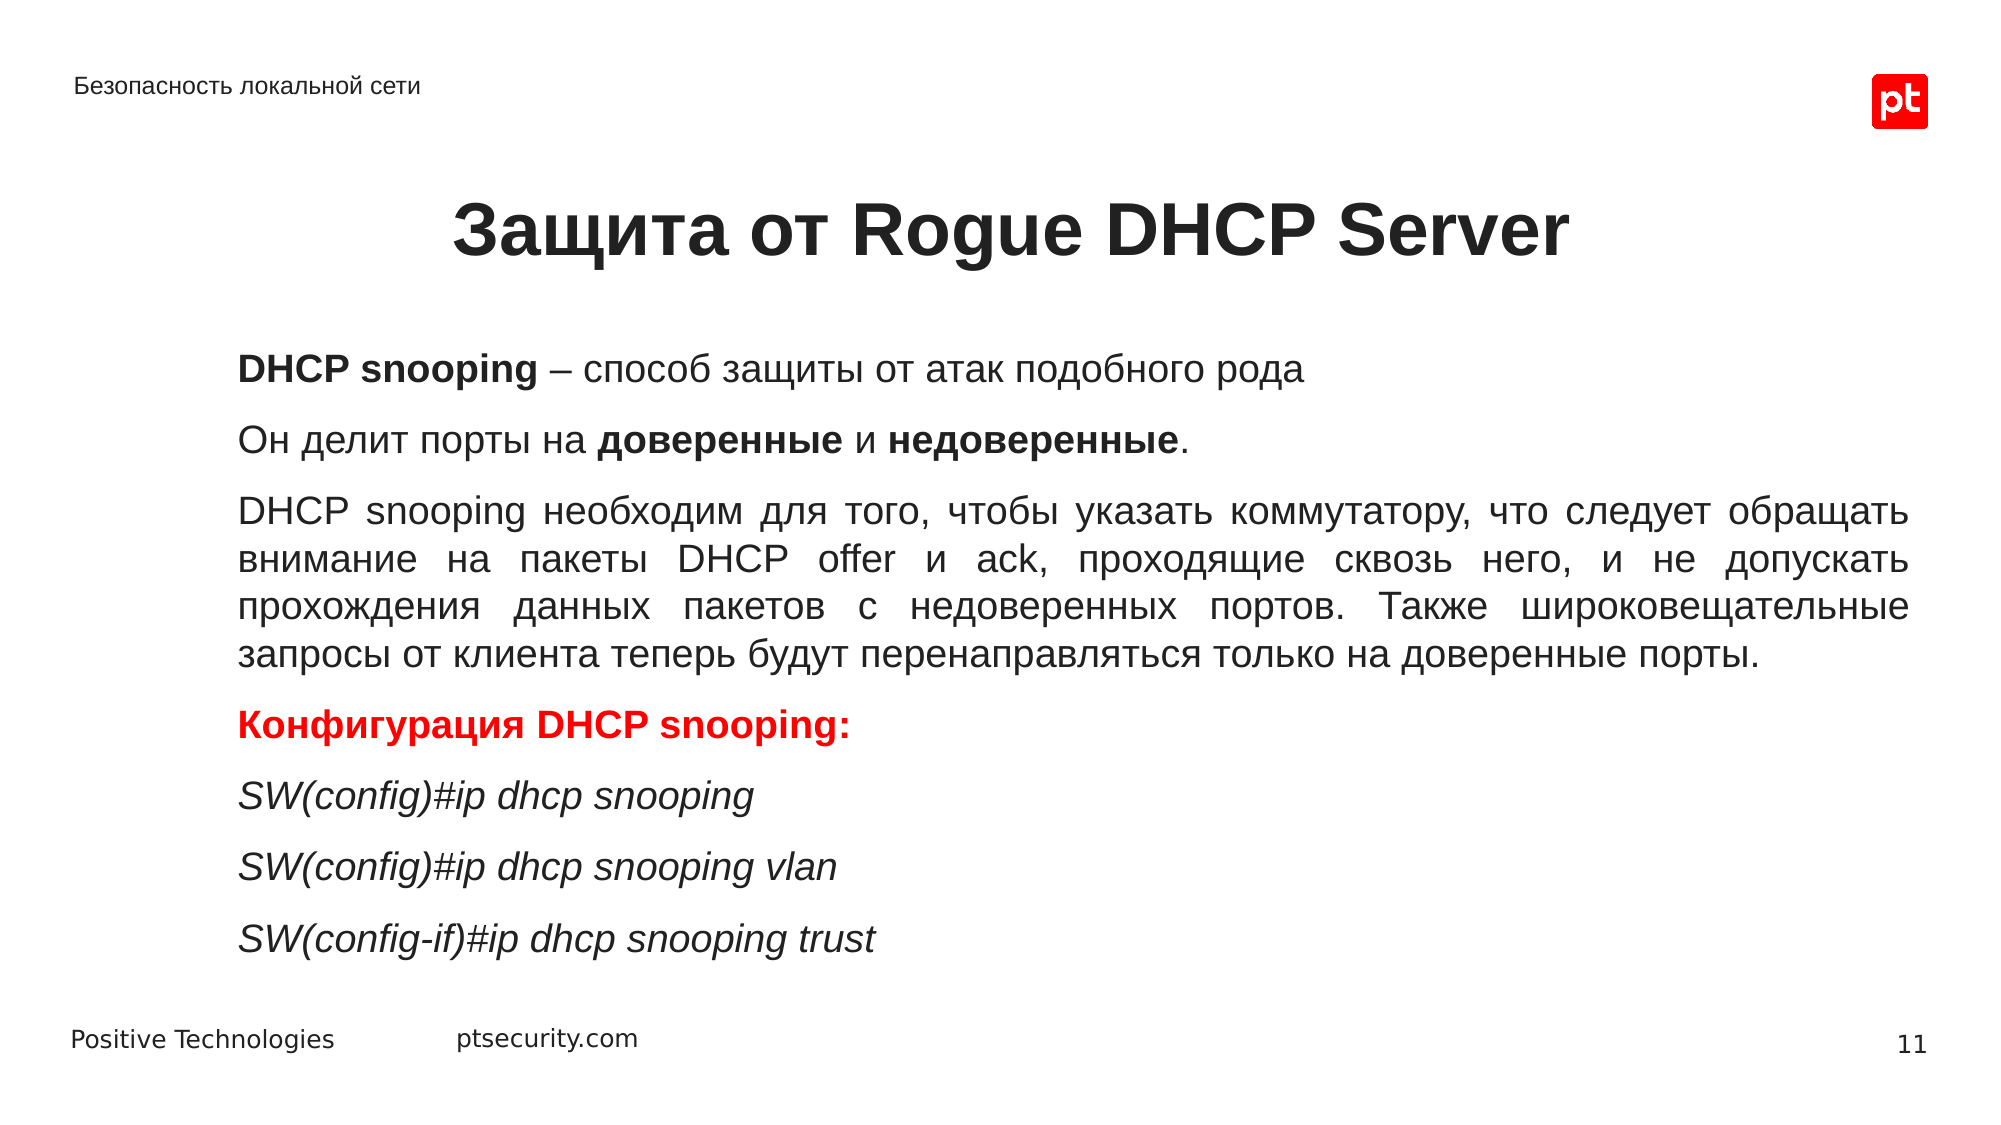

Безопасность локальной сети
# Защита от Rogue DHCP Server
DHCP snooping – способ защиты от атак подобного рода
Он делит порты на доверенные и недоверенные.
DHCP snooping необходим для того, чтобы указать коммутатору, что следует обращать внимание на пакеты DHCP offer и ack, проходящие сквозь него, и не допускать прохождения данных пакетов с недоверенных портов. Также широковещательные запросы от клиента теперь будут перенаправляться только на доверенные порты.
Конфигурация DHCP snooping:
SW(config)#ip dhcp snooping
SW(config)#ip dhcp snooping vlan
SW(config-if)#ip dhcp snooping trust
11